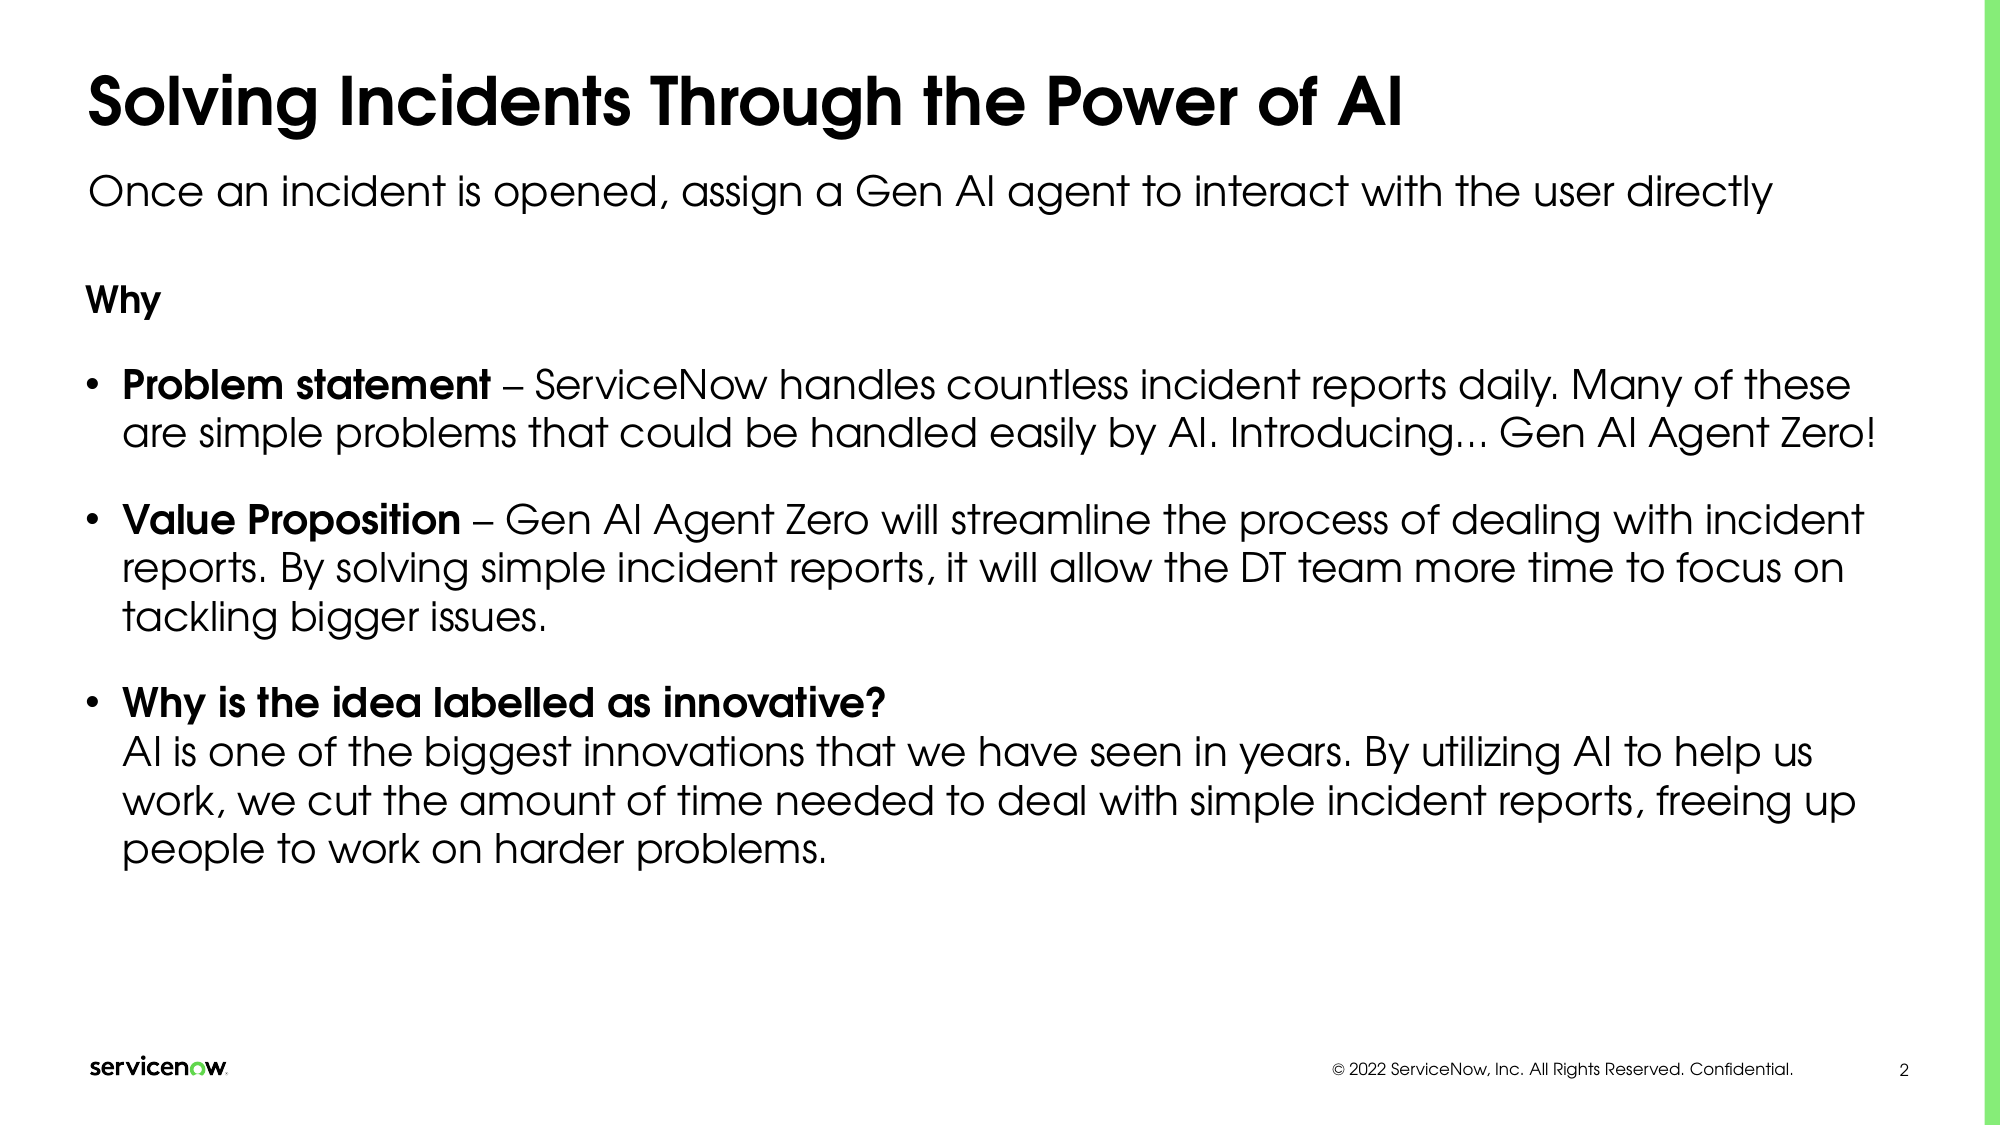

# Solving Incidents Through the Power of AI
Once an incident is opened, assign a Gen AI agent to interact with the user directly
Why
Problem statement – ServiceNow handles countless incident reports daily. Many of these are simple problems that could be handled easily by AI. Introducing… Gen AI Agent Zero!
Value Proposition – Gen AI Agent Zero will streamline the process of dealing with incident reports. By solving simple incident reports, it will allow the DT team more time to focus on tackling bigger issues.
Why is the idea labelled as innovative?
AI is one of the biggest innovations that we have seen in years. By utilizing AI to help us work, we cut the amount of time needed to deal with simple incident reports, freeing up people to work on harder problems.